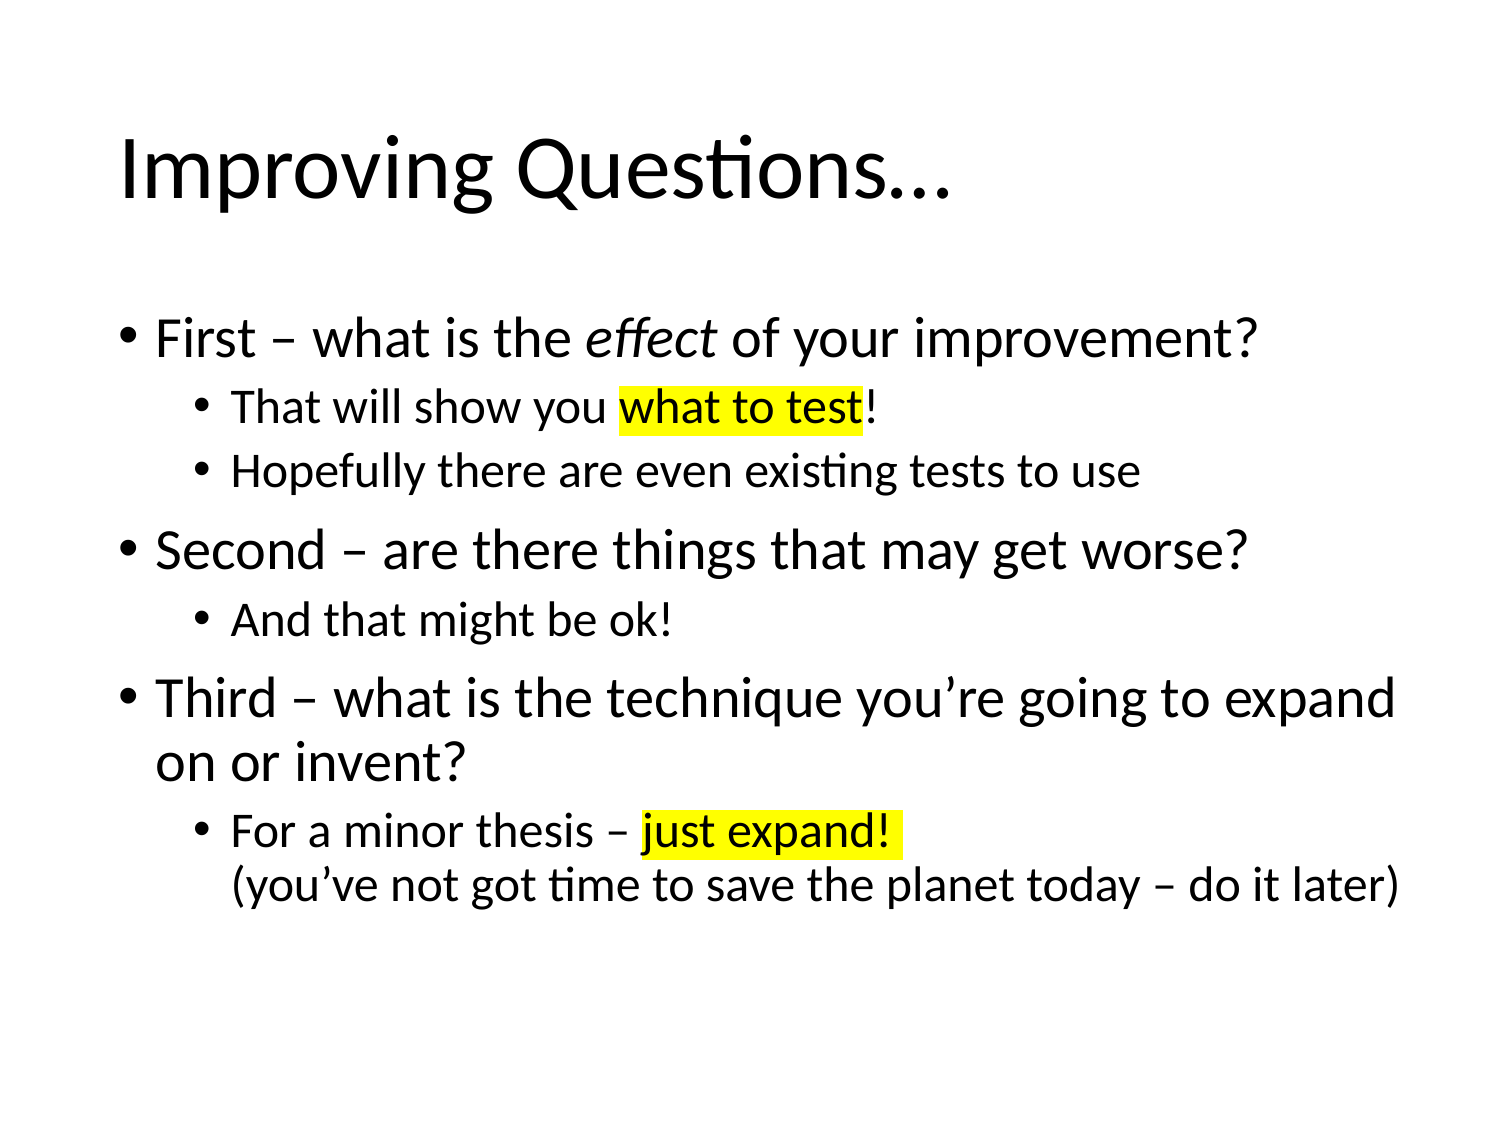

# Improving Questions…
First – what is the effect of your improvement?
That will show you what to test!
Hopefully there are even existing tests to use
Second – are there things that may get worse?
And that might be ok!
Third – what is the technique you’re going to expand on or invent?
For a minor thesis – just expand!
(you’ve not got time to save the planet today – do it later)